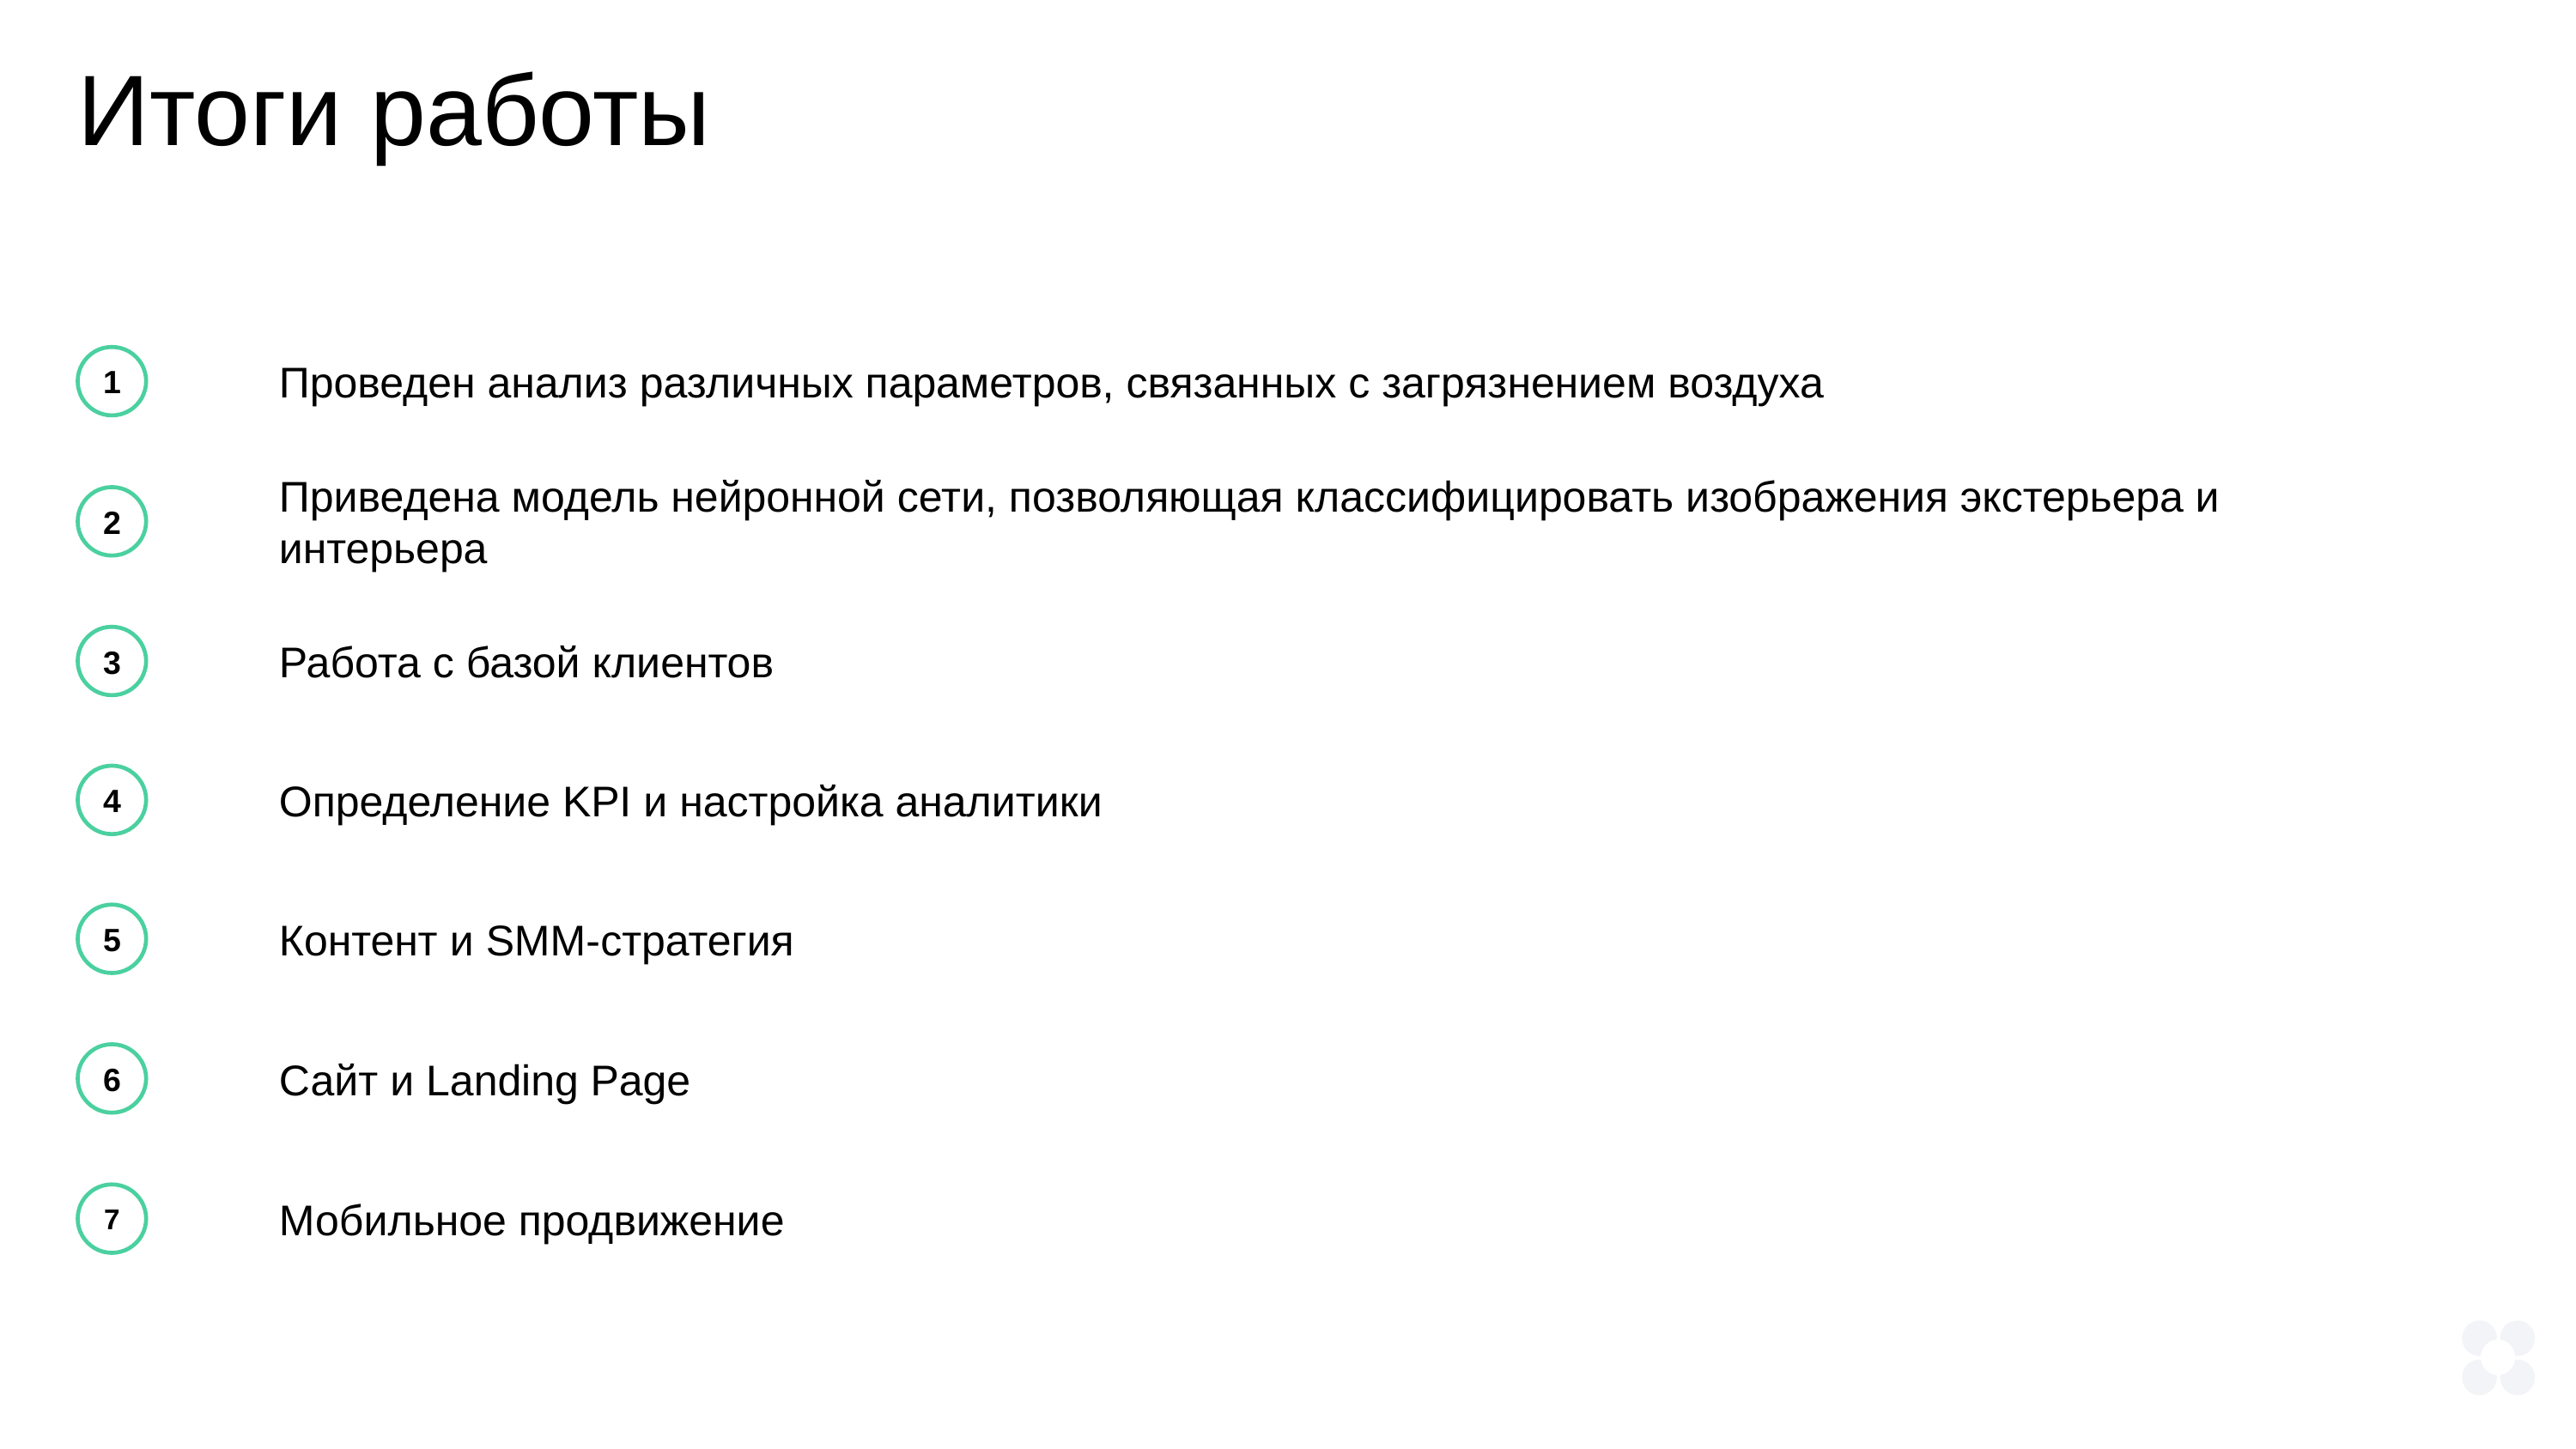

Итоги работы

Проведен анализ различных параметров, связанных с загрязнением воздуха
1
Приведена модель нейронной сети, позволяющая классифицировать изображения экстерьера и интерьера
2
Работа с базой клиентов
3
Определение KPI и настройка аналитики
4
Контент и SMM-стратегия
5
6
Сайт и Landing Page
Мобильное продвижение
7